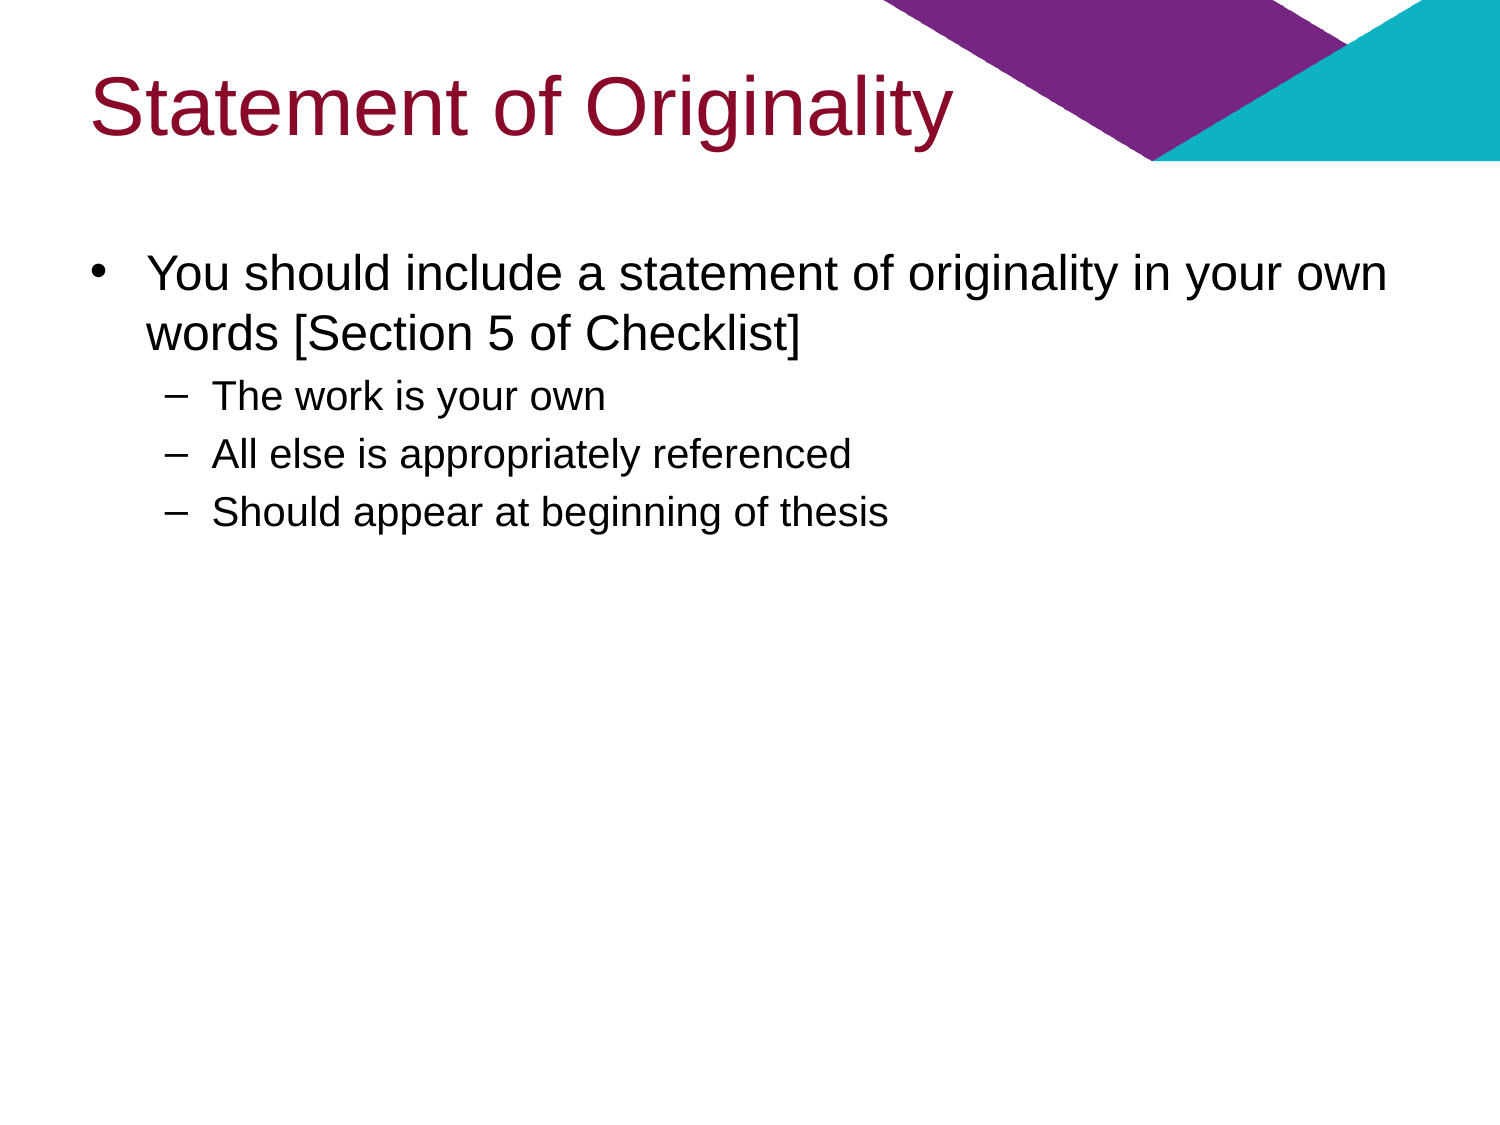

# Statement of Originality
You should include a statement of originality in your own words [Section 5 of Checklist]
The work is your own
All else is appropriately referenced
Should appear at beginning of thesis